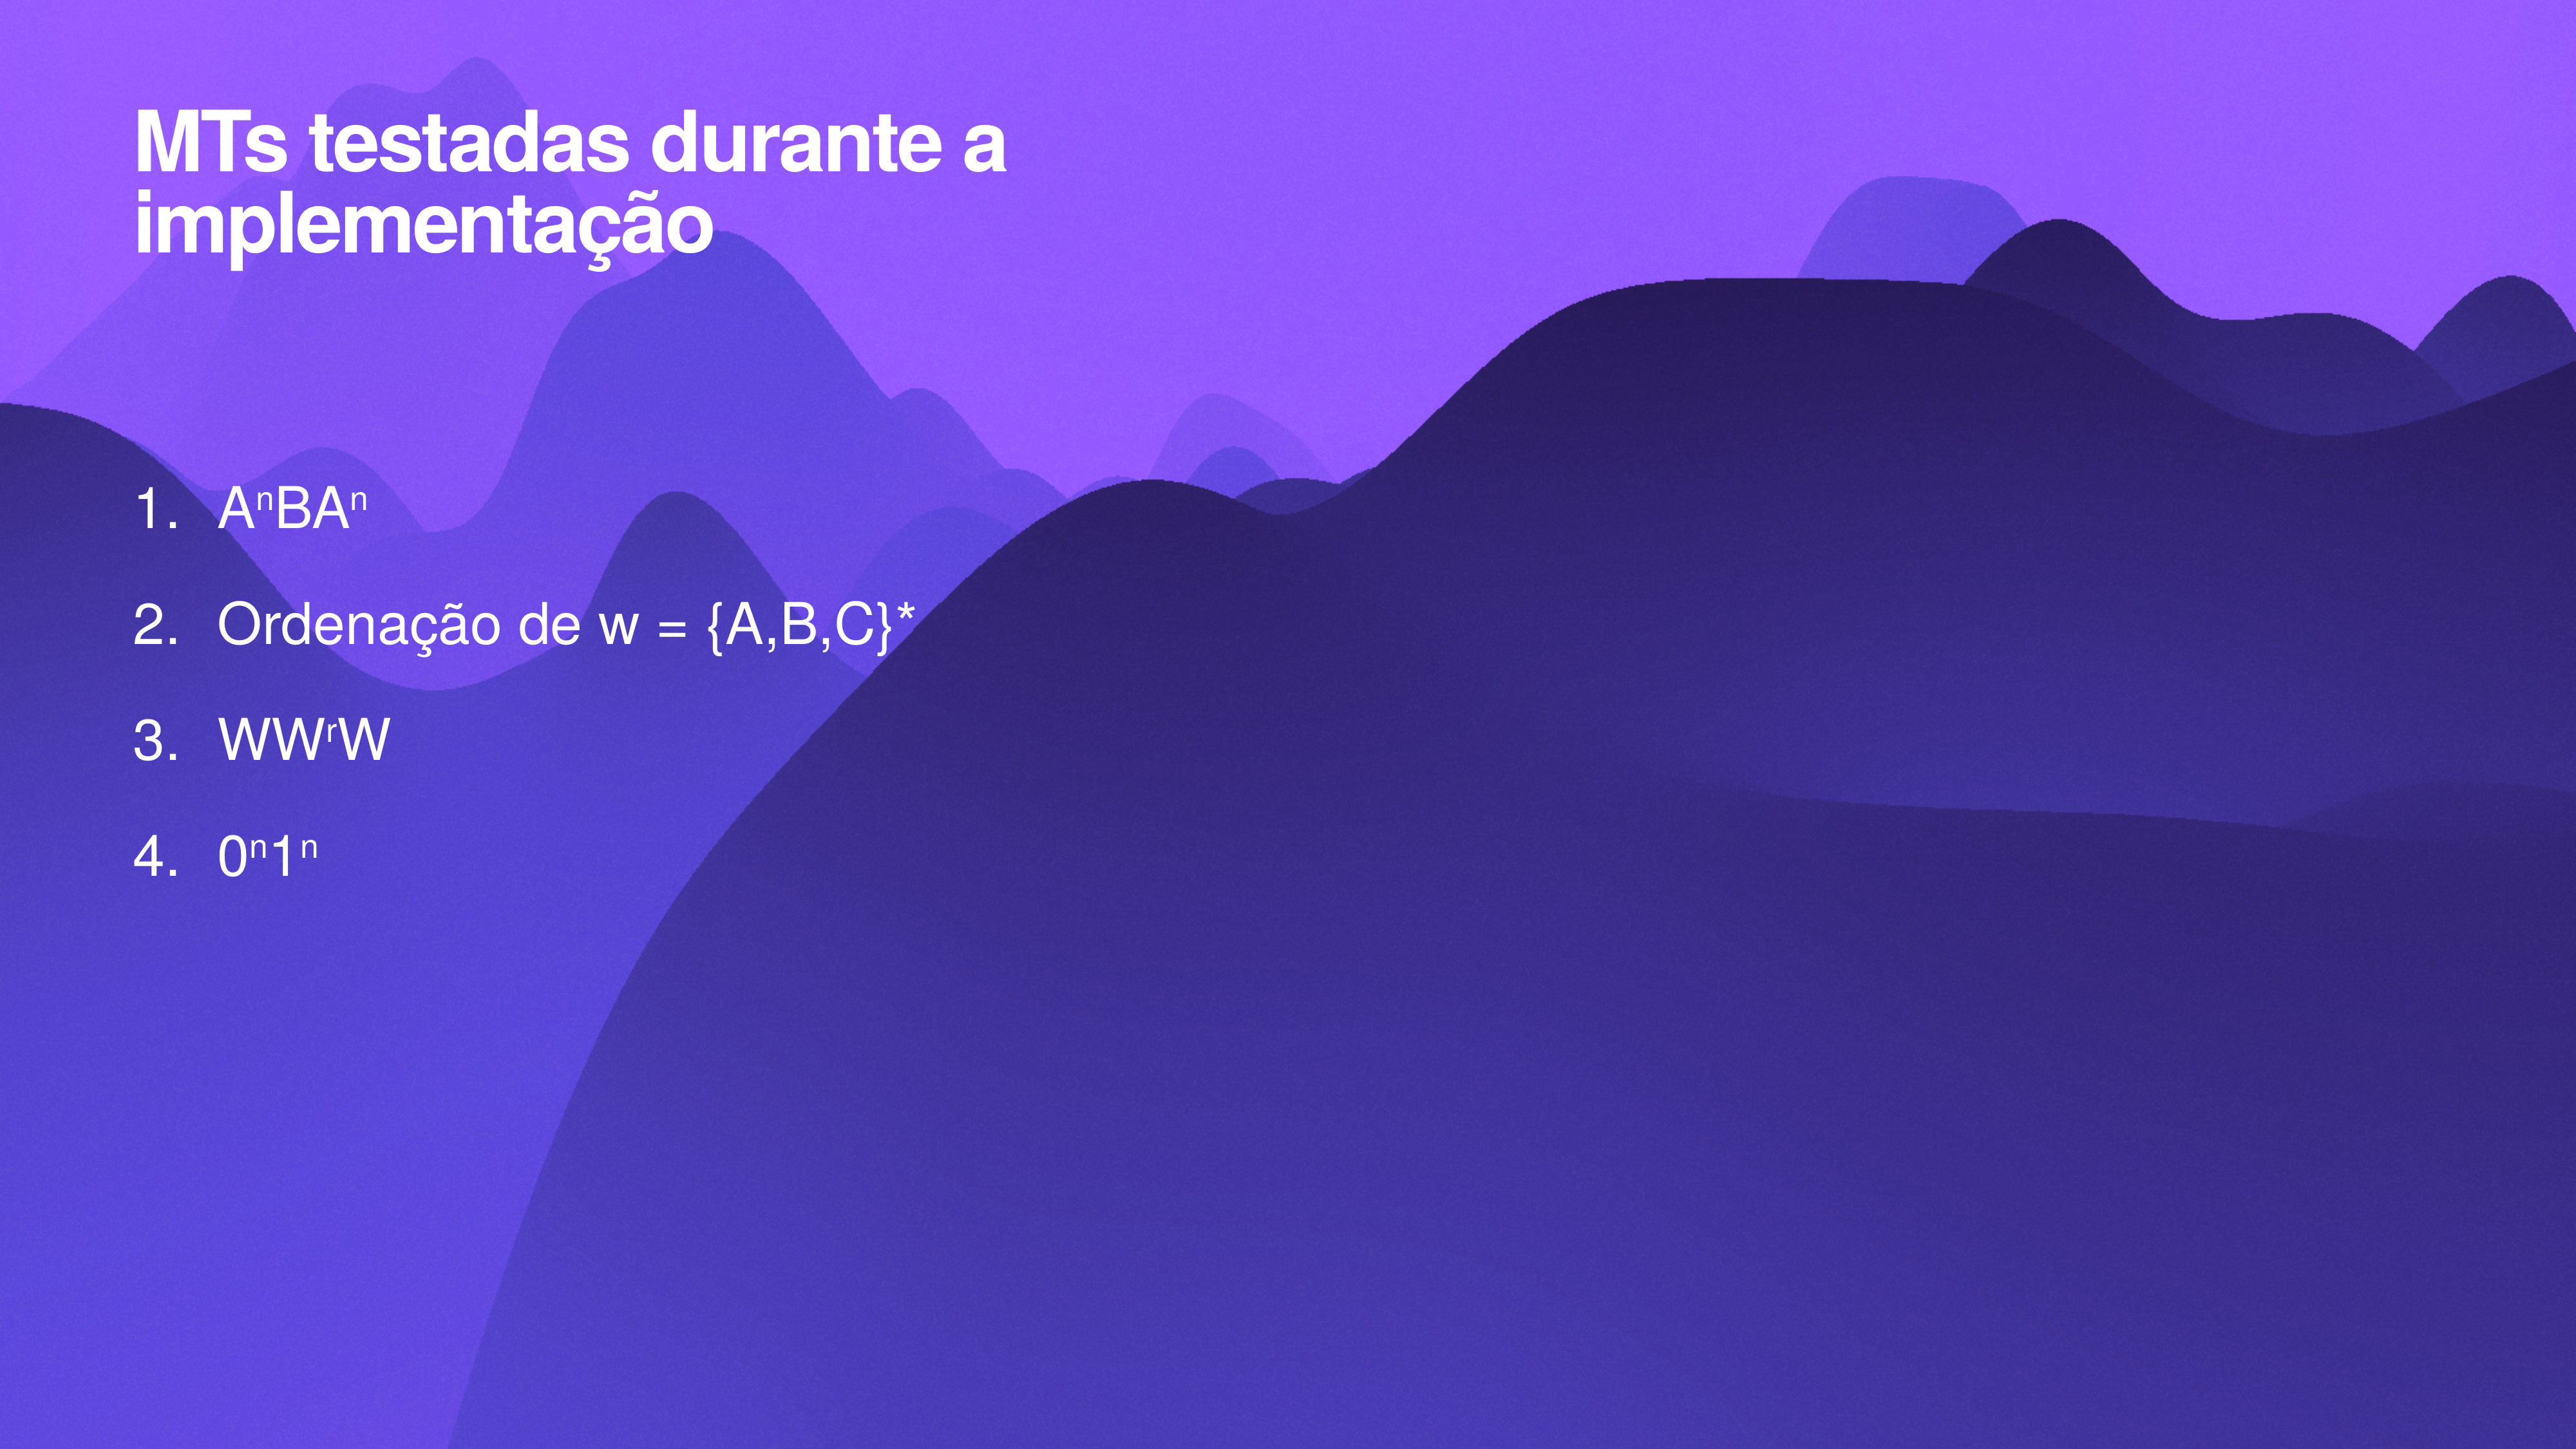

# MTs testadas durante a implementação
AnBAn
Ordenação de w = {A,B,C}*
WWrW
0n1n